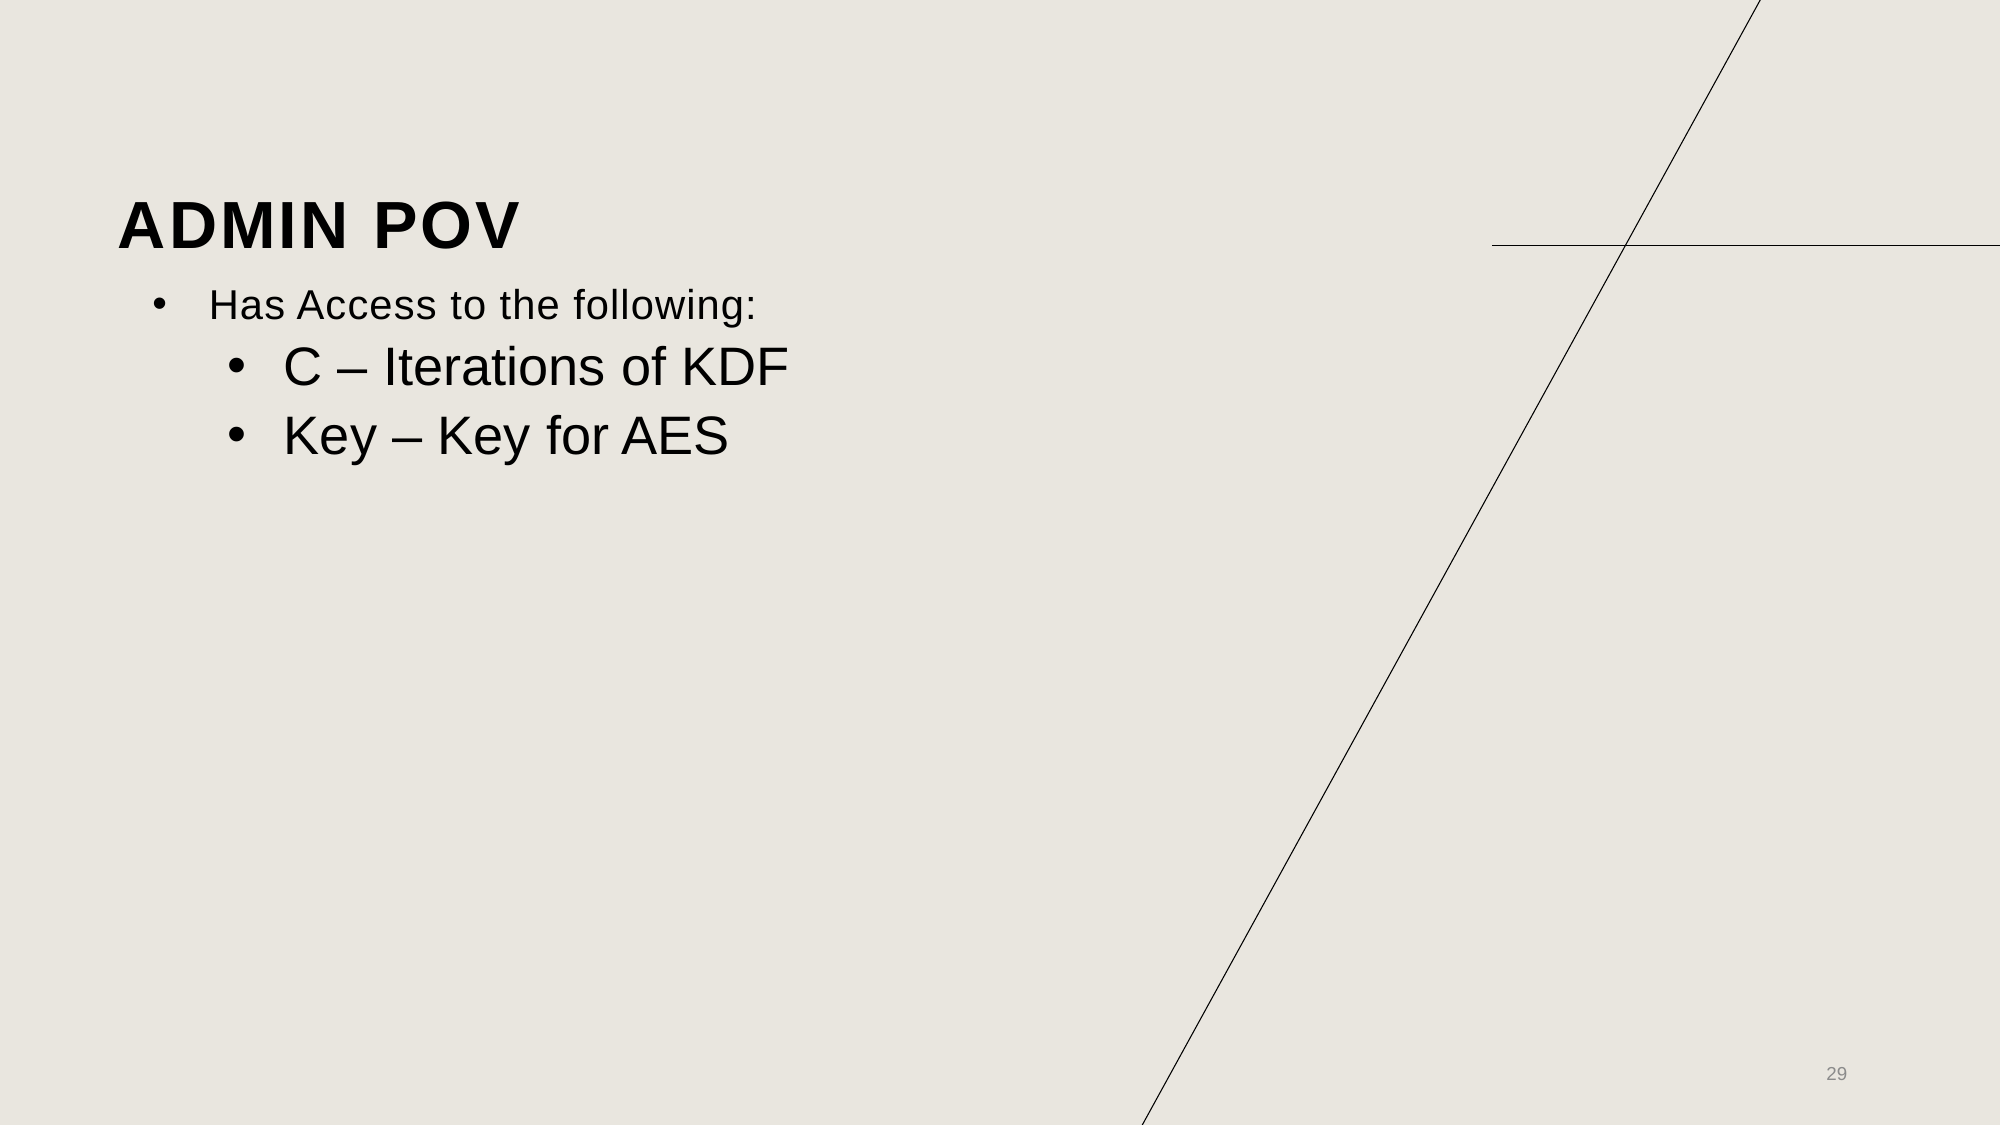

# Admin POV
Has Access to the following:
C – Iterations of KDF
Key – Key for AES
29